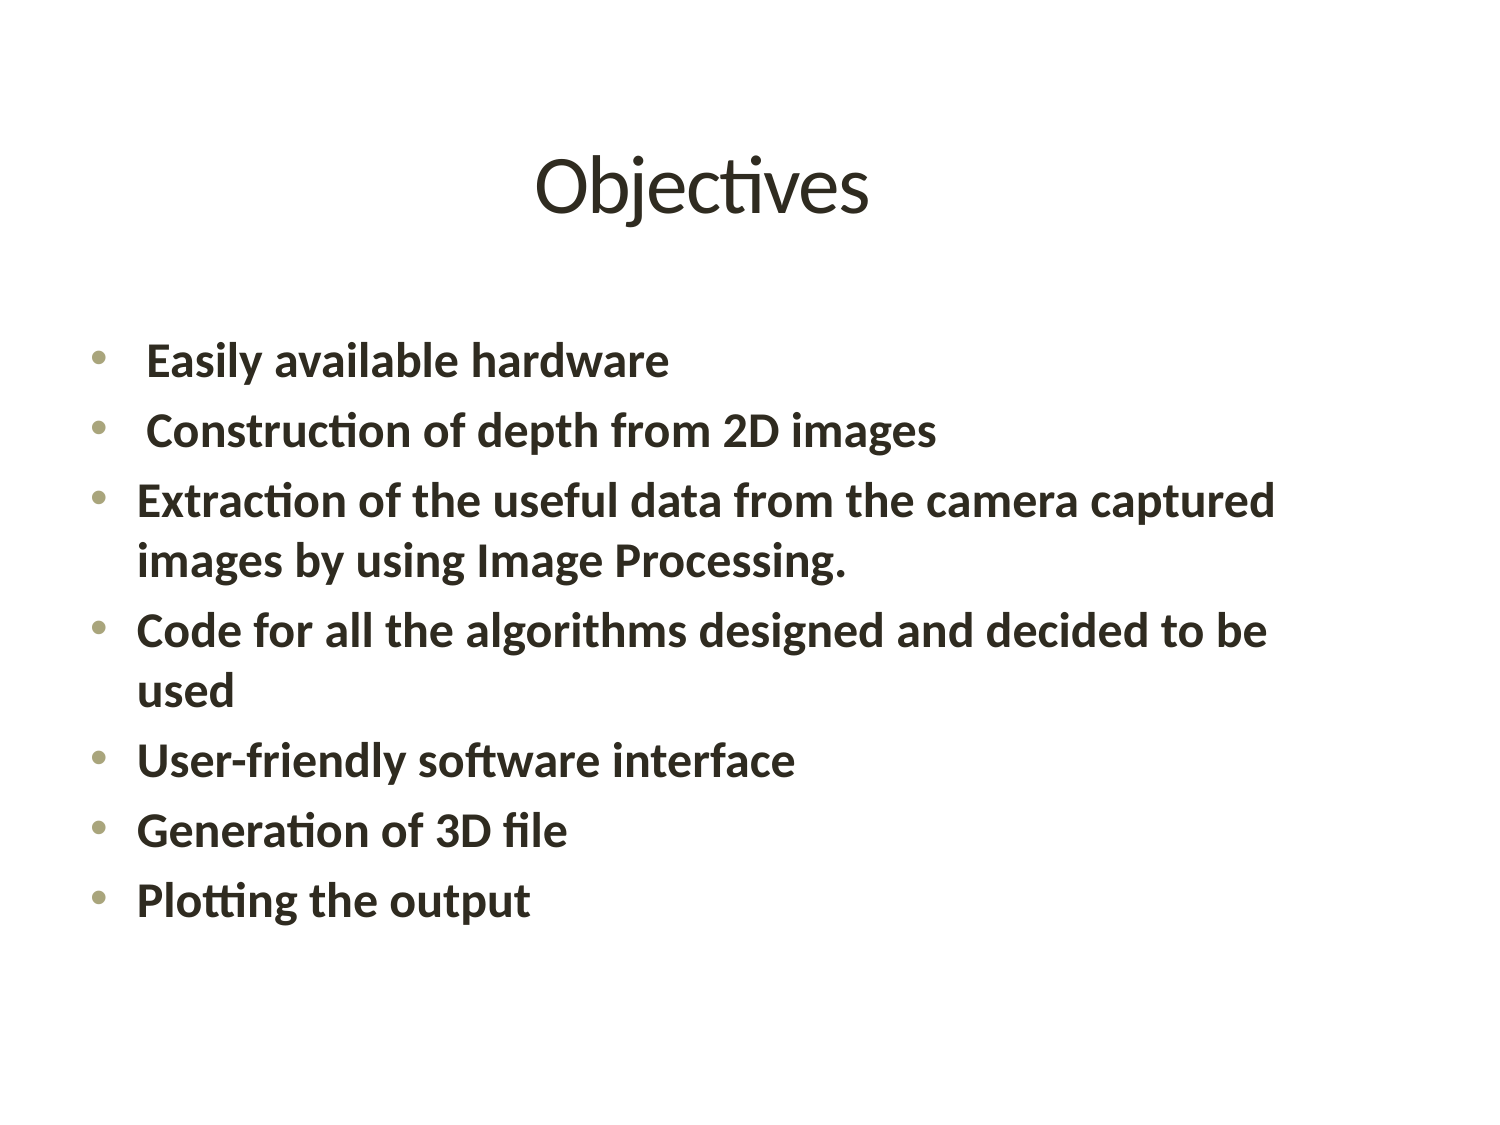

# Objectives

Easily available hardware
Construction of depth from 2D images
Extraction of the useful data from the camera captured images by using Image Processing.
Code for all the algorithms designed and decided to be used
User-friendly software interface
Generation of 3D file
Plotting the output